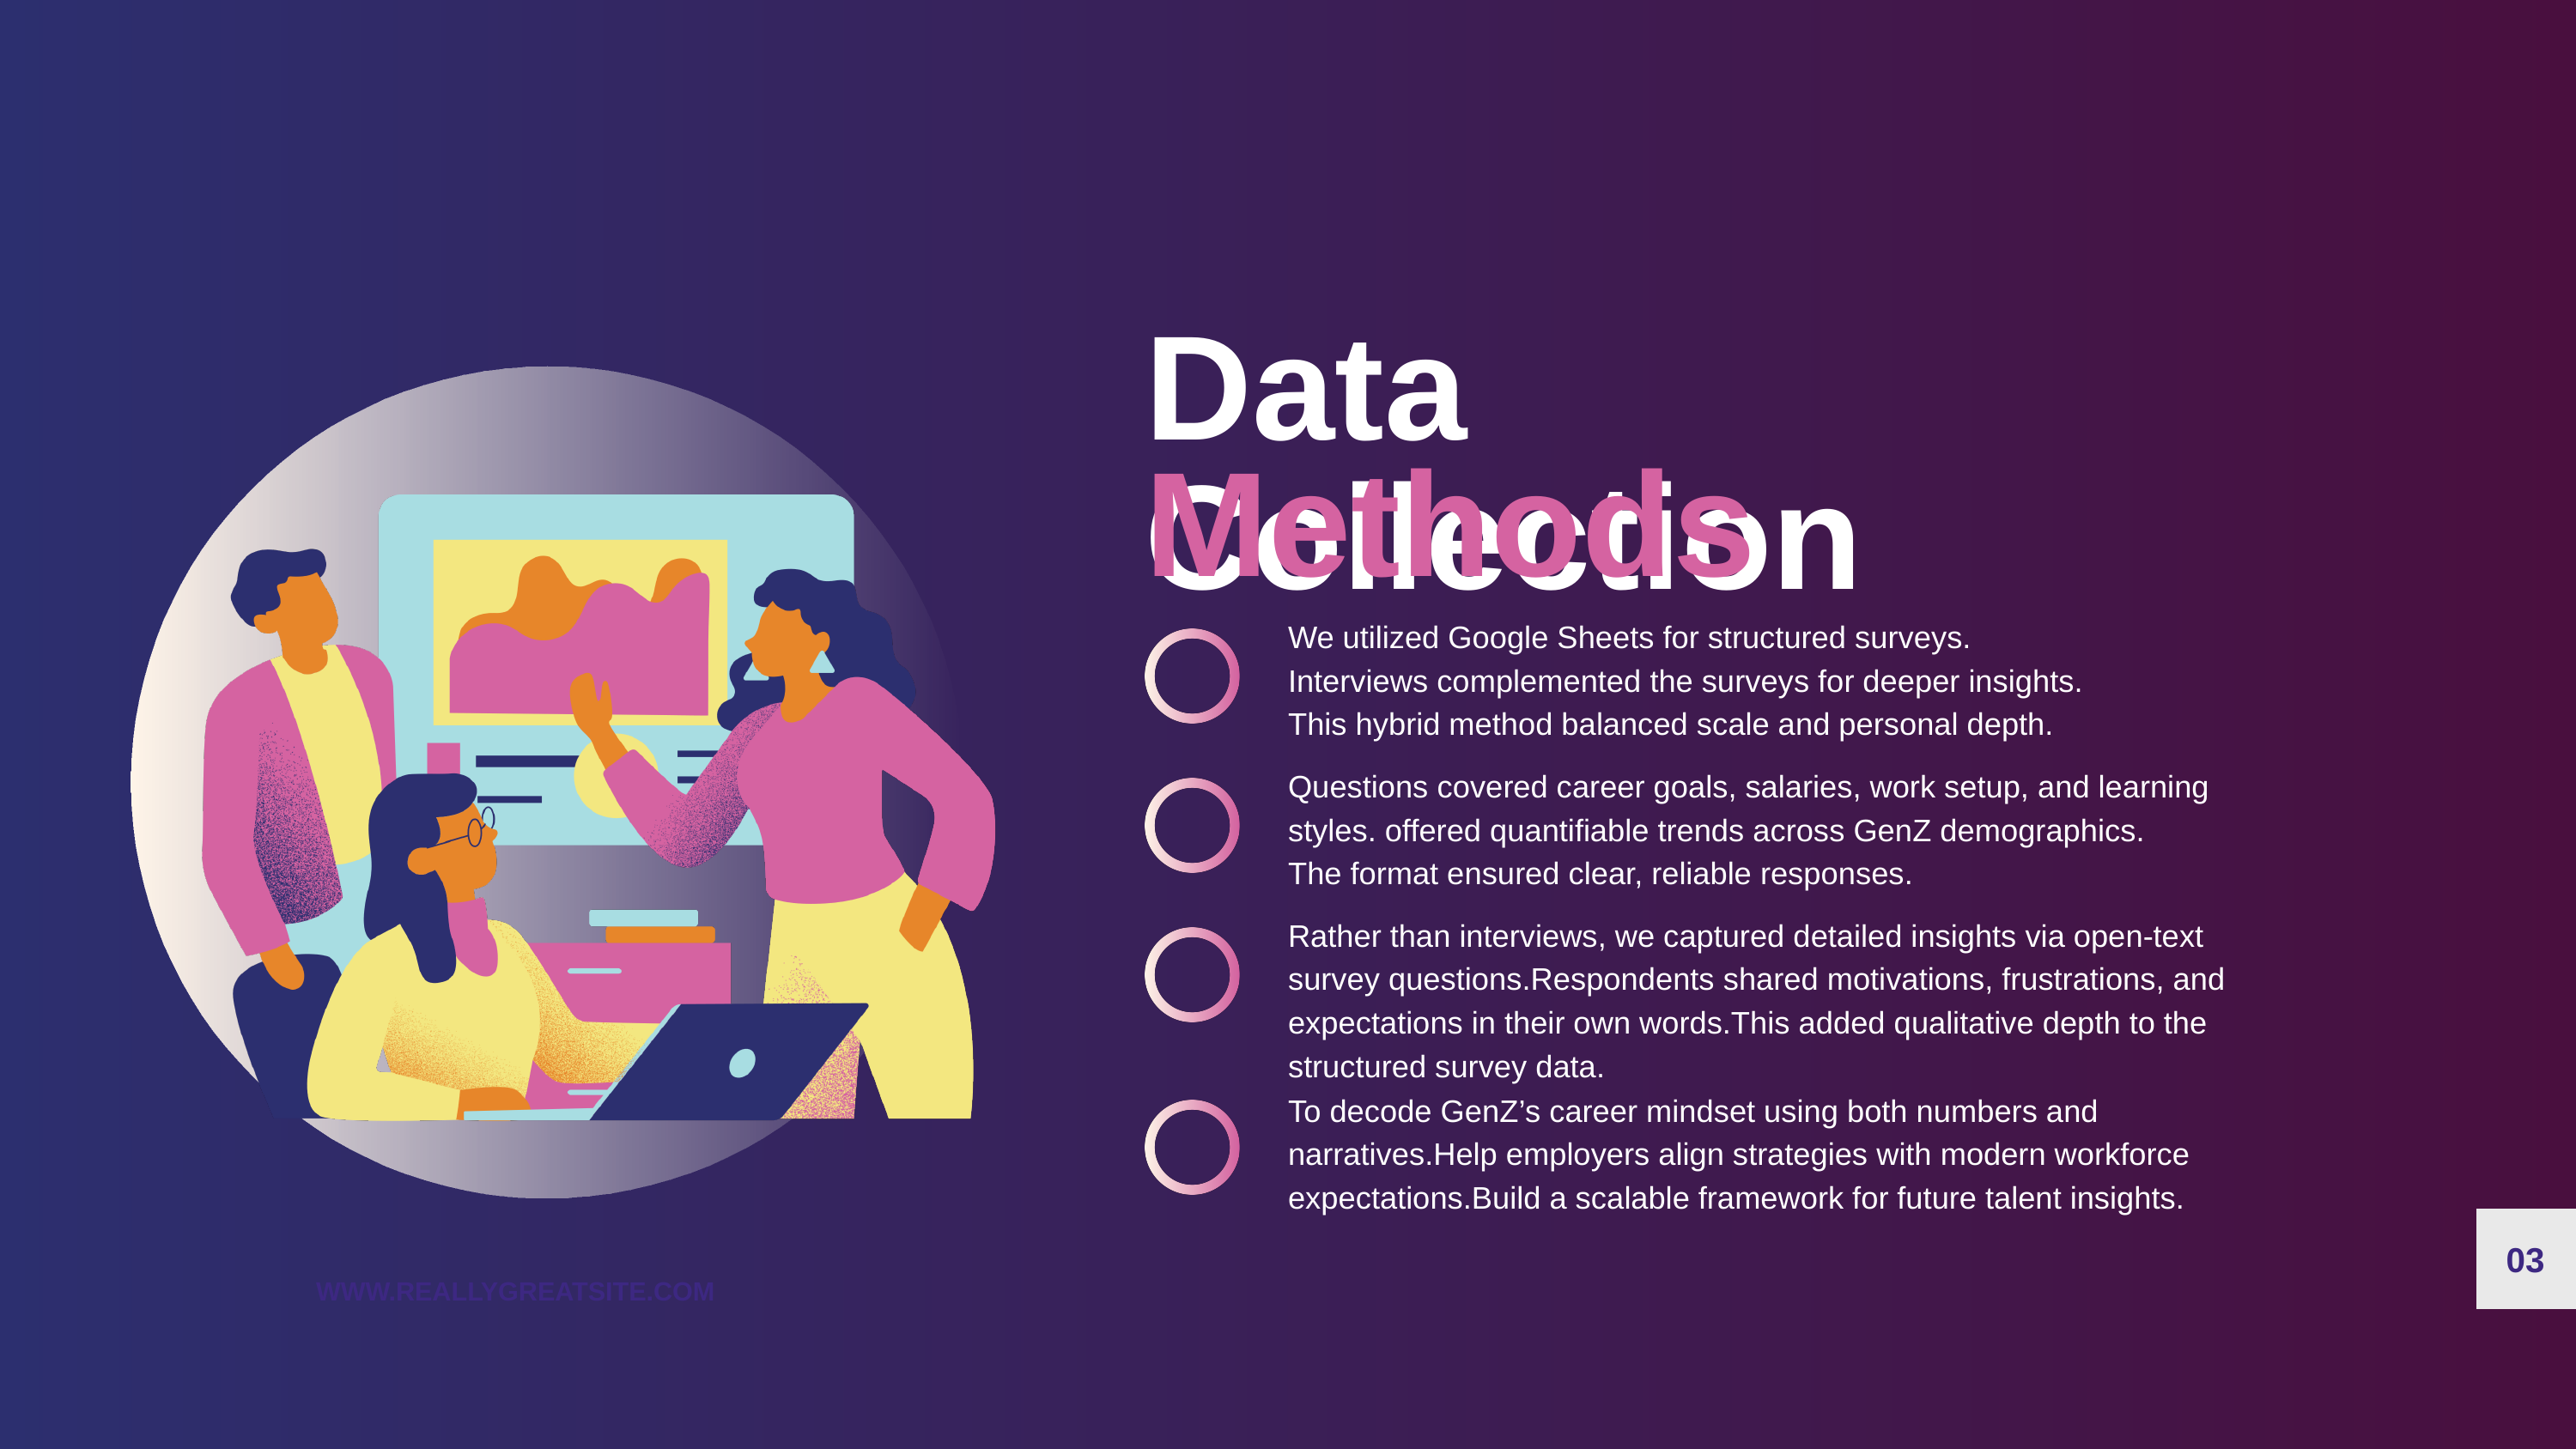

Data Collection

Methods

We utilized Google Sheets for structured surveys.
Interviews complemented the surveys for deeper insights.
This hybrid method balanced scale and personal depth.

Questions covered career goals, salaries, work setup, and learning styles. offered quantifiable trends across GenZ demographics.
The format ensured clear, reliable responses.

Rather than interviews, we captured detailed insights via open-text survey questions.Respondents shared motivations, frustrations, and expectations in their own words.This added qualitative depth to the structured survey data.

To decode GenZ’s career mindset using both numbers and narratives.Help employers align strategies with modern workforce expectations.Build a scalable framework for future talent insights.

03
WWW.REALLYGREATSITE.COM